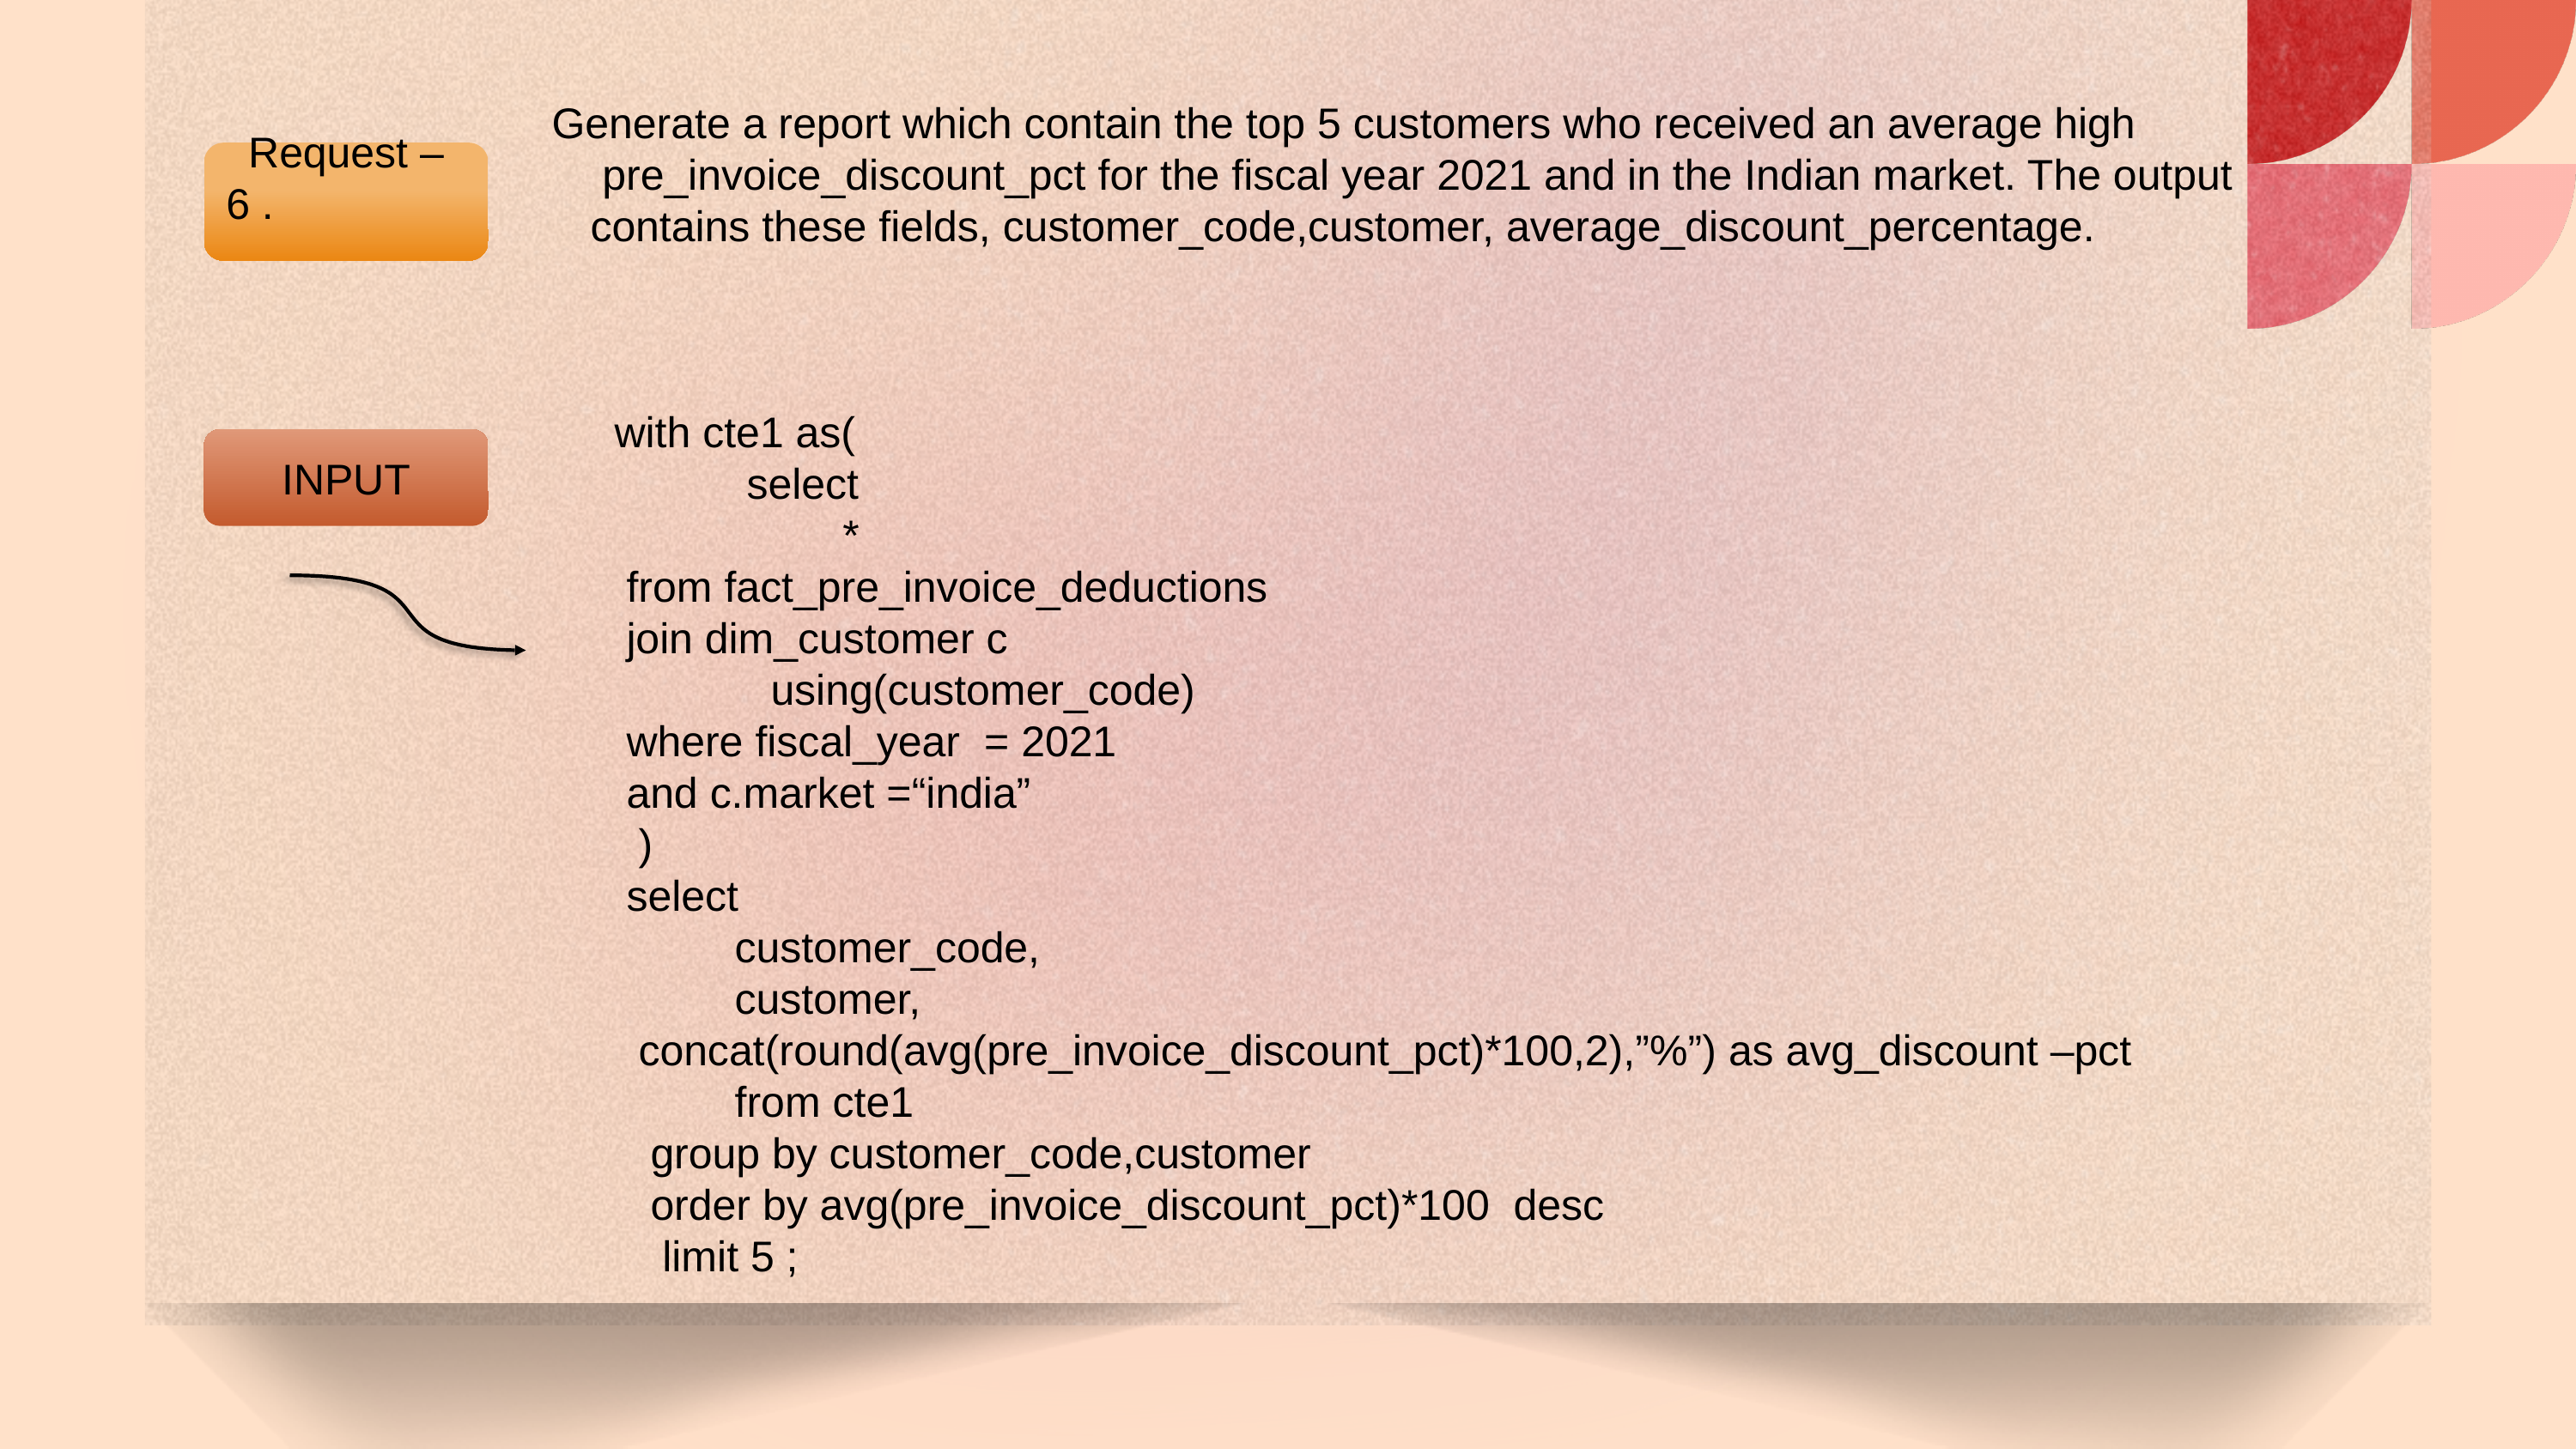

Generate a report which contain the top 5 customers who received an average high
                                     pre_invoice_discount_pct for the fiscal year 2021 and in the Indian market. The output
                                    contains these fields, customer_code,customer, average_discount_percentage.

                                      with cte1 as(
                                                 select
                                                         *
                                       from fact_pre_invoice_deductions
                                       join dim_customer c
                                                   using(customer_code)
                                       where fiscal_year  = 2021
                                       and c.market =“india”
                                        )
                                       select
                                                customer_code,
                                                customer,
                                        concat(round(avg(pre_invoice_discount_pct)*100,2),”%”) as avg_discount –pct
                                                from cte1
                                         group by customer_code,customer
                                         order by avg(pre_invoice_discount_pct)*100  desc
                                          limit 5 ;

Request – 6 .
INPUT